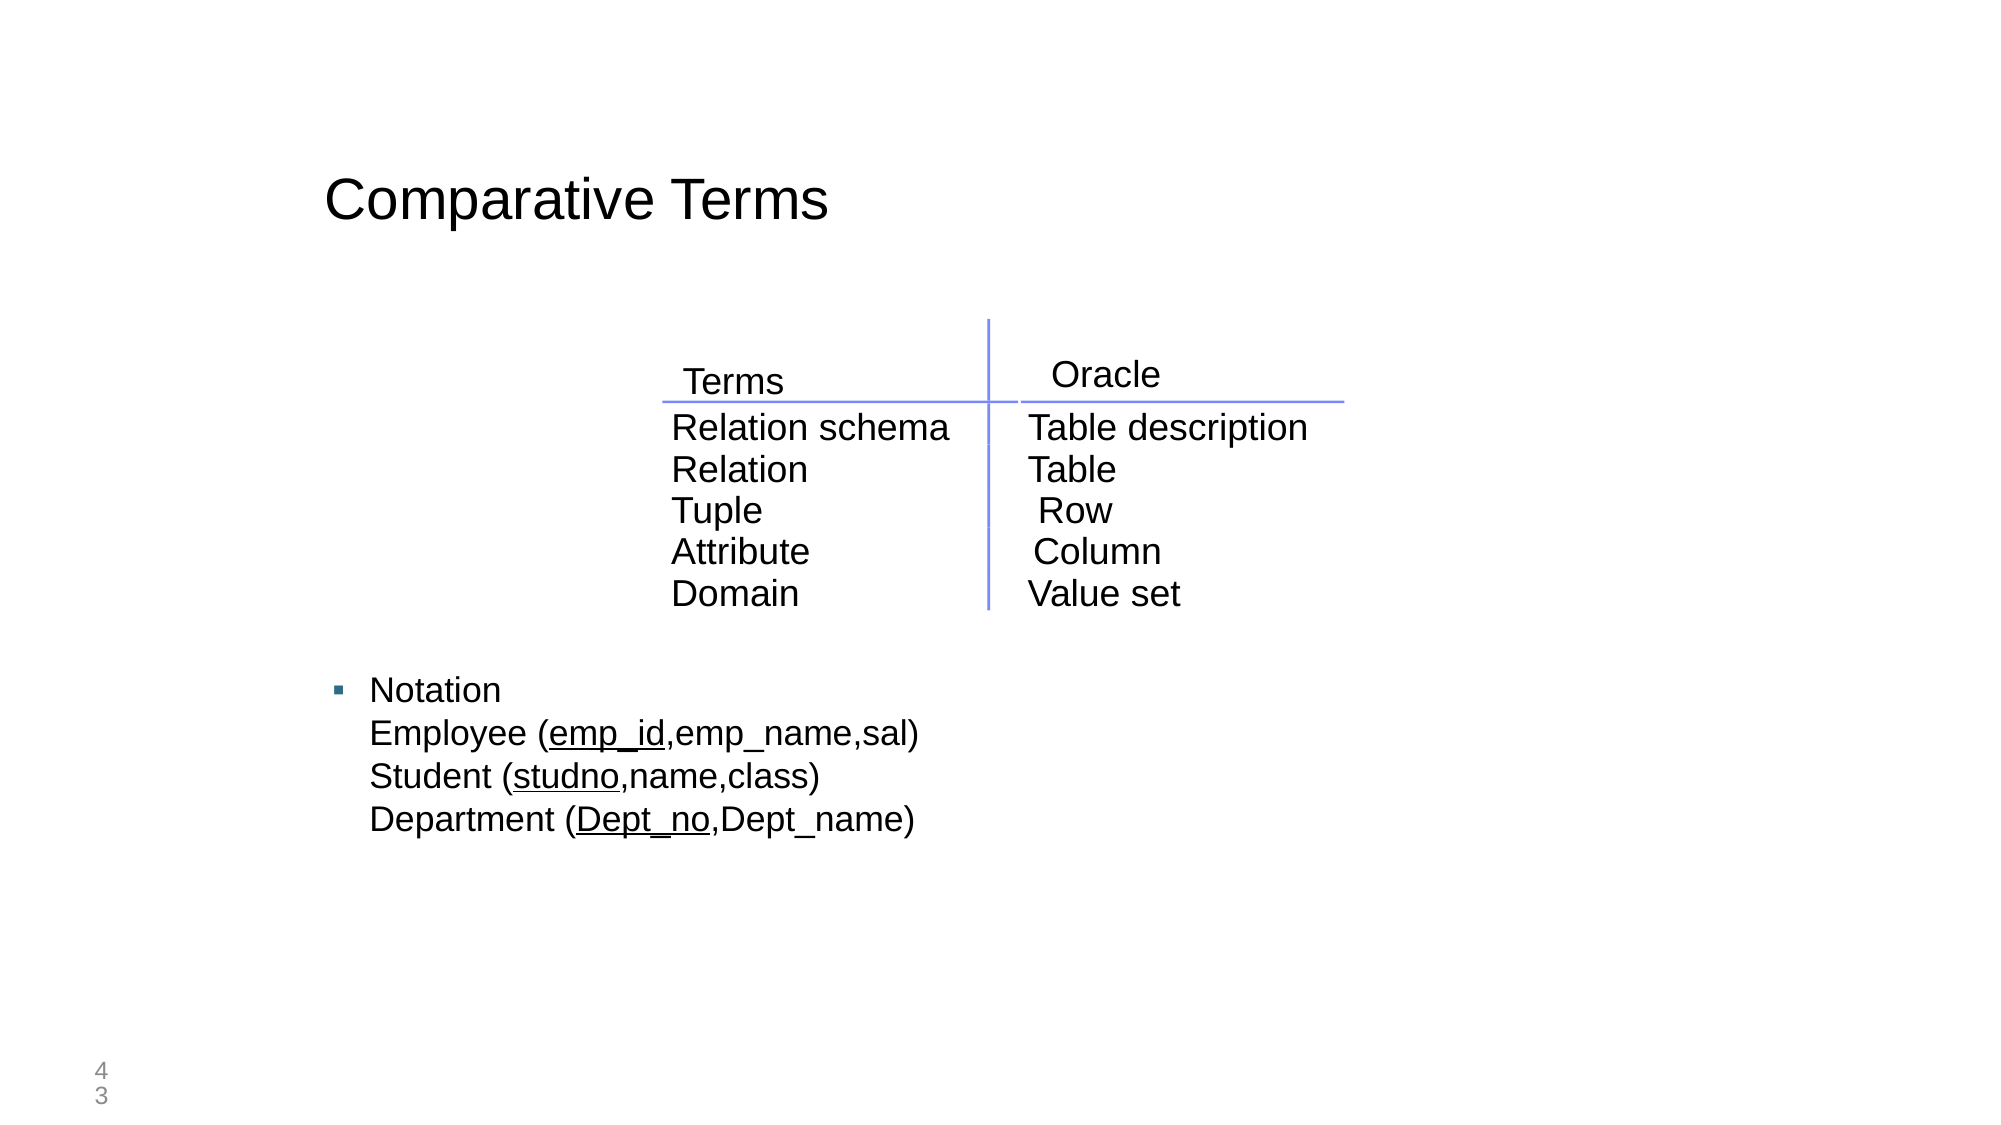

# Comparative Terms

Terms
Oracle

Relation schema

Table description
Relation

Table
Tuple

 Row
Attribute

Column
Domain

Value set
Notation
Employee (emp_id,emp_name,sal)
Student (studno,name,class)
Department (Dept_no,Dept_name)
43
43￼